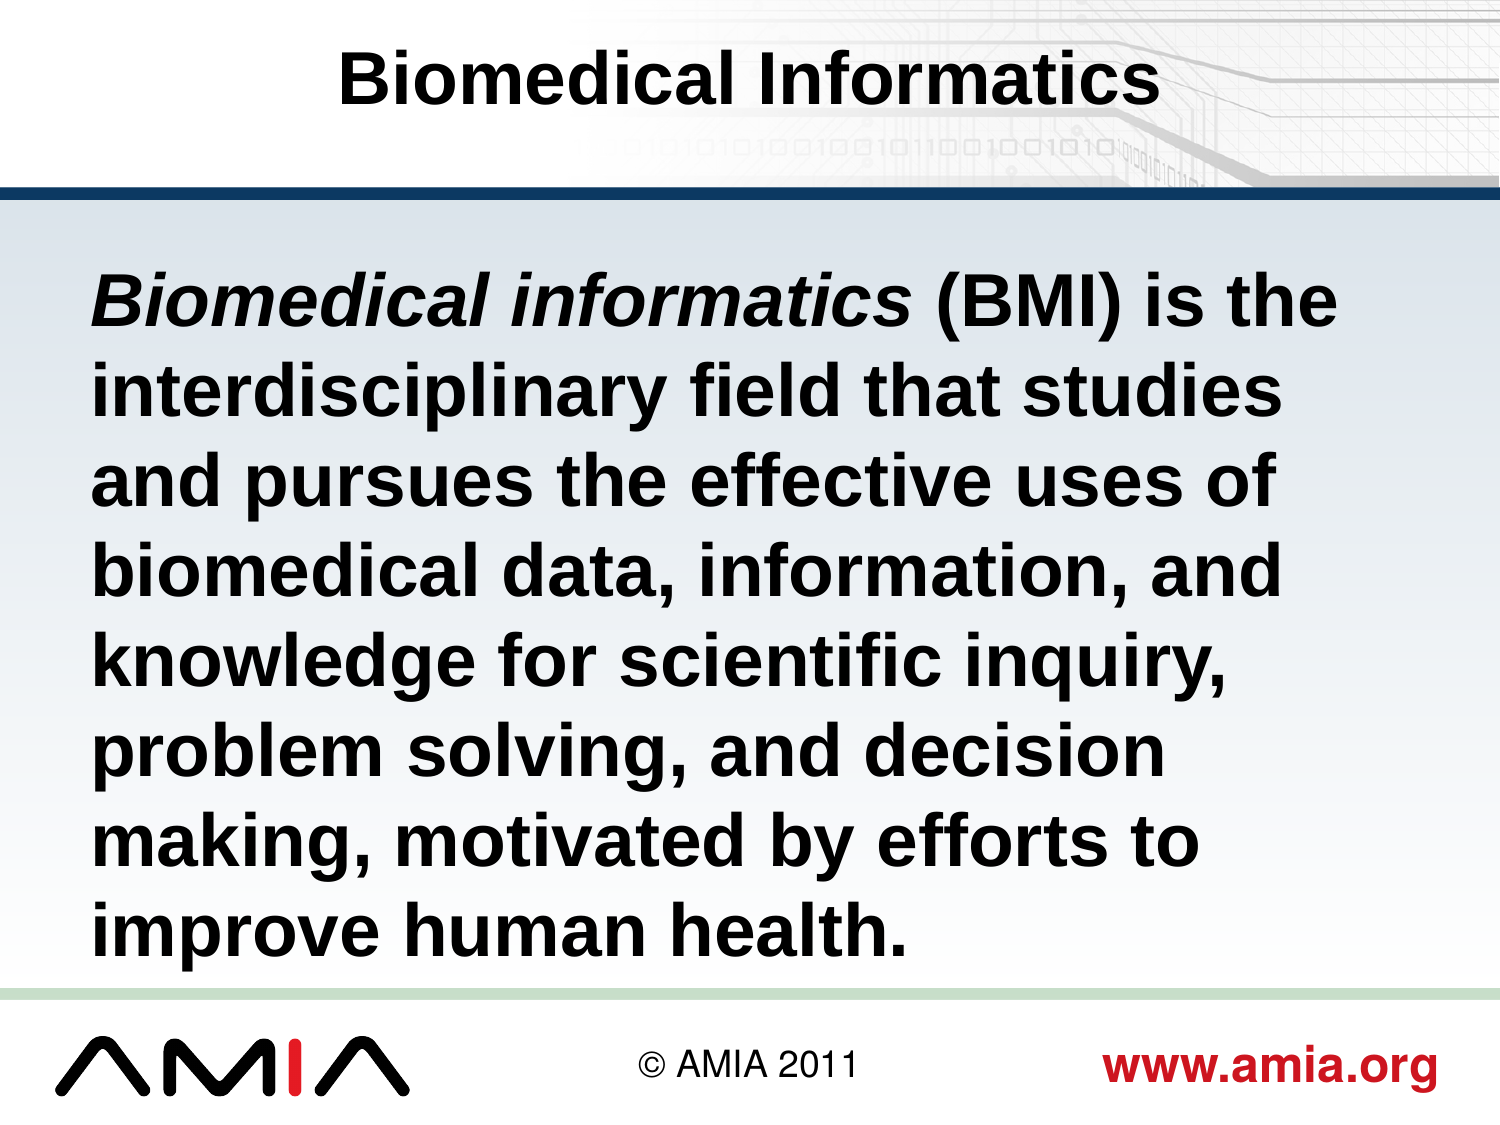

# Biomedical Informatics
Biomedical informatics (BMI) is the interdisciplinary field that studies and pursues the effective uses of biomedical data, information, and knowledge for scientific inquiry, problem solving, and decision making, motivated by efforts to improve human health.